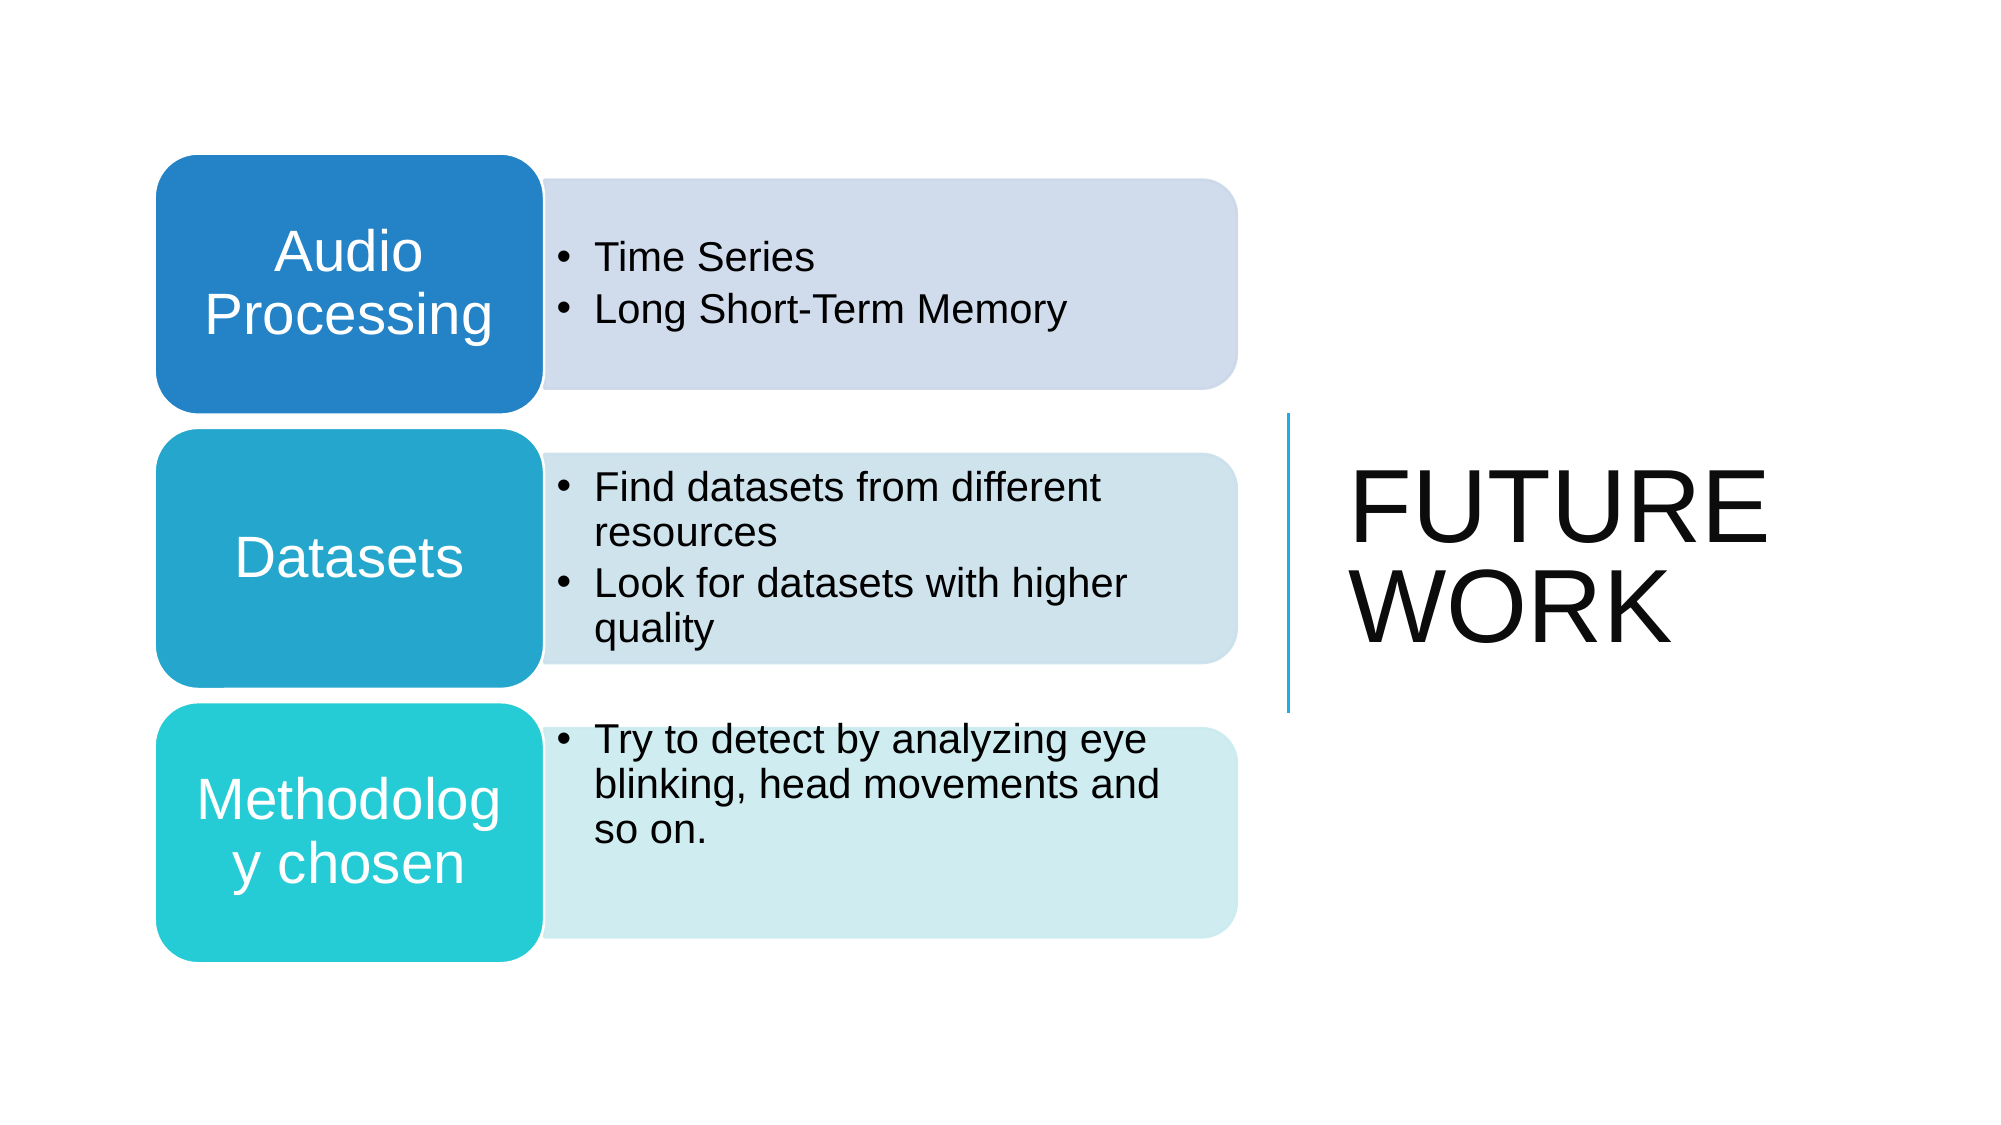

# FUTURE WORK

Audio Processing
Time Series
Long Short-Term Memory

Datasets
Find datasets from different resources
Look for datasets with higher quality

Methodology chosen
Try to detect by analyzing eye blinking, head movements and so on.